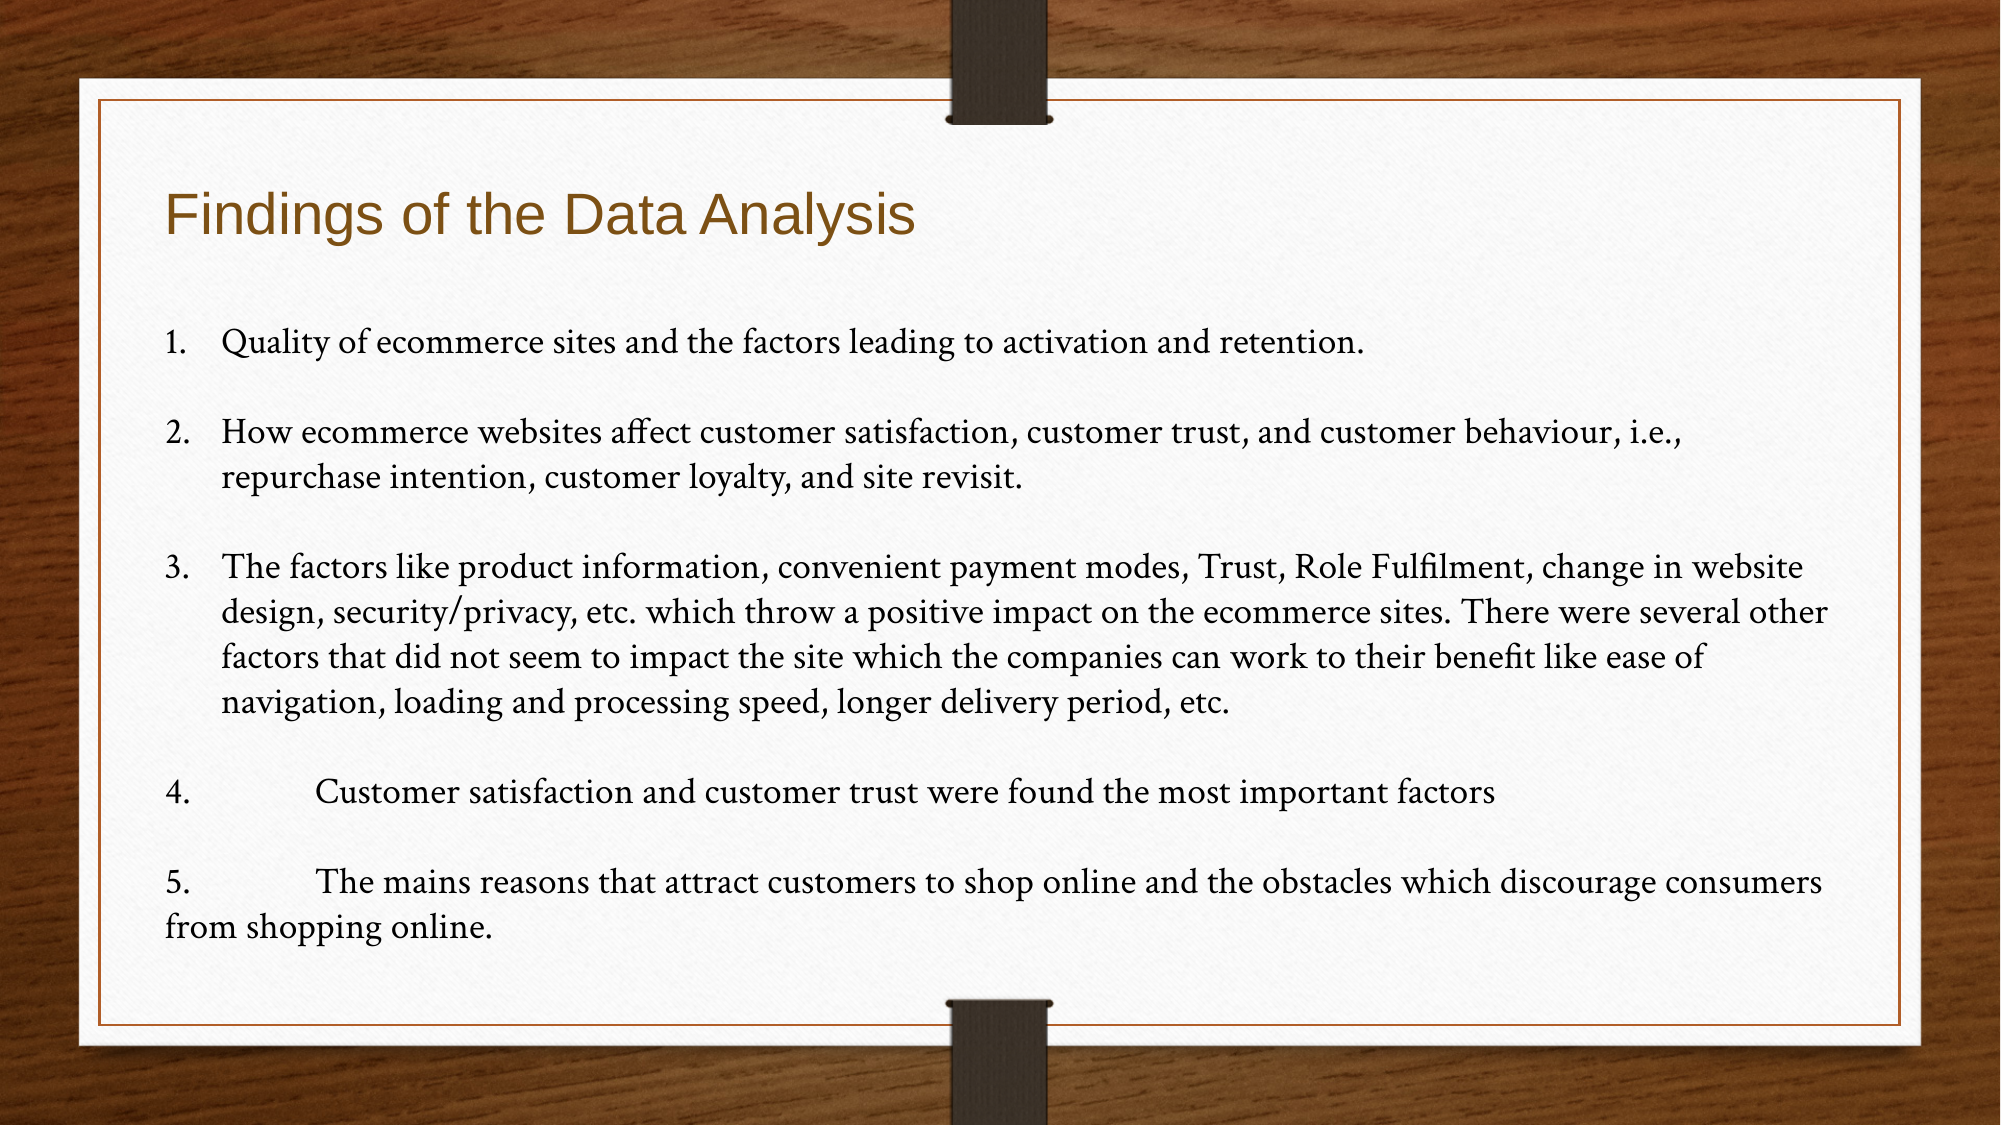

Findings of the Data Analysis

Quality of ecommerce sites and the factors leading to activation and retention.

How ecommerce websites affect customer satisfaction, customer trust, and customer behaviour, i.e., repurchase intention, customer loyalty, and site revisit.

The factors like product information, convenient payment modes, Trust, Role Fulfilment, change in website design, security/privacy, etc. which throw a positive impact on the ecommerce sites. There were several other factors that did not seem to impact the site which the companies can work to their benefit like ease of navigation, loading and processing speed, longer delivery period, etc.

4.	Customer satisfaction and customer trust were found the most important factors

5.	The mains reasons that attract customers to shop online and the obstacles which discourage consumers from shopping online.